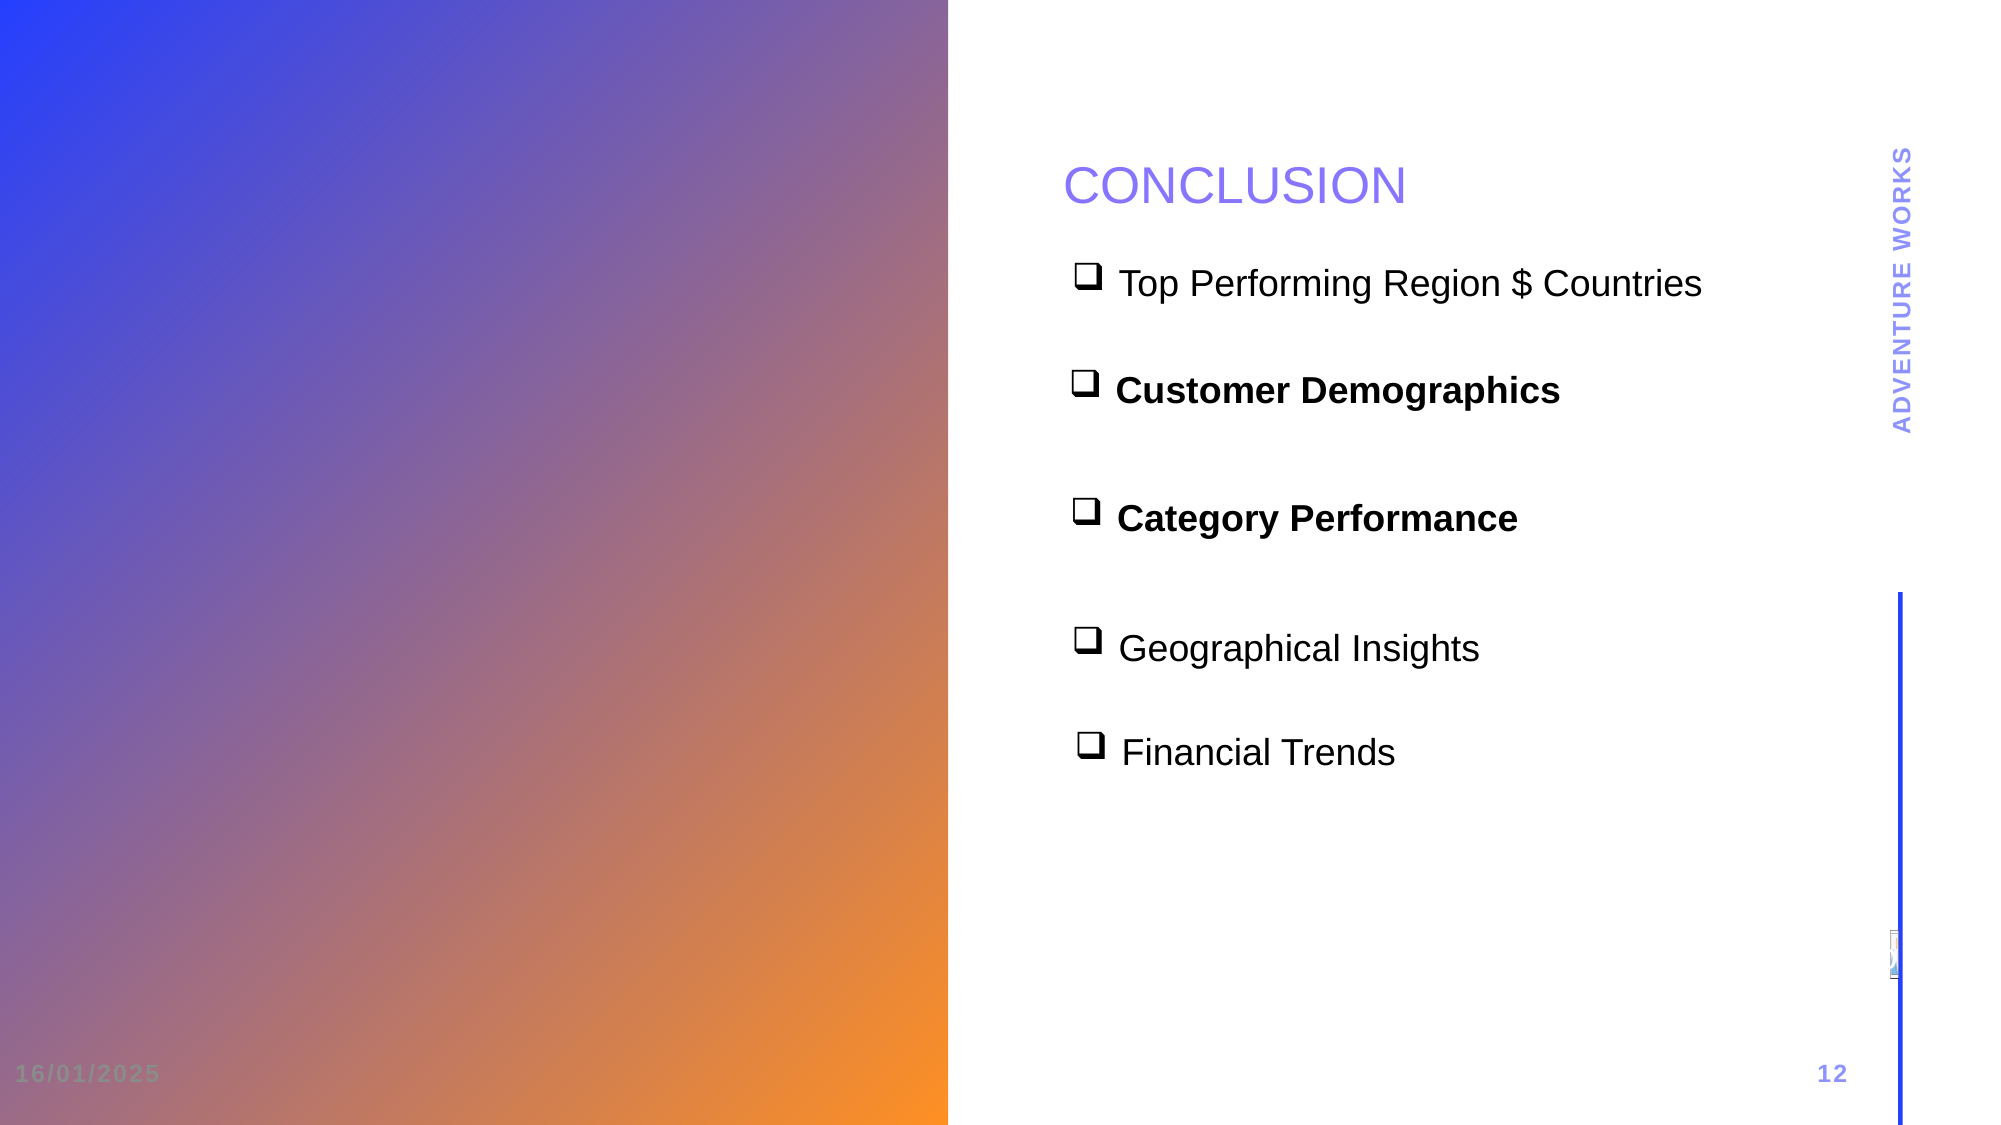

# CONCLUSION
Top Performing Region $ Countries
ADVENTURE WORKS
Customer Demographics

Category Performance
Geographical Insights
Financial Trends

16/01/2025
12